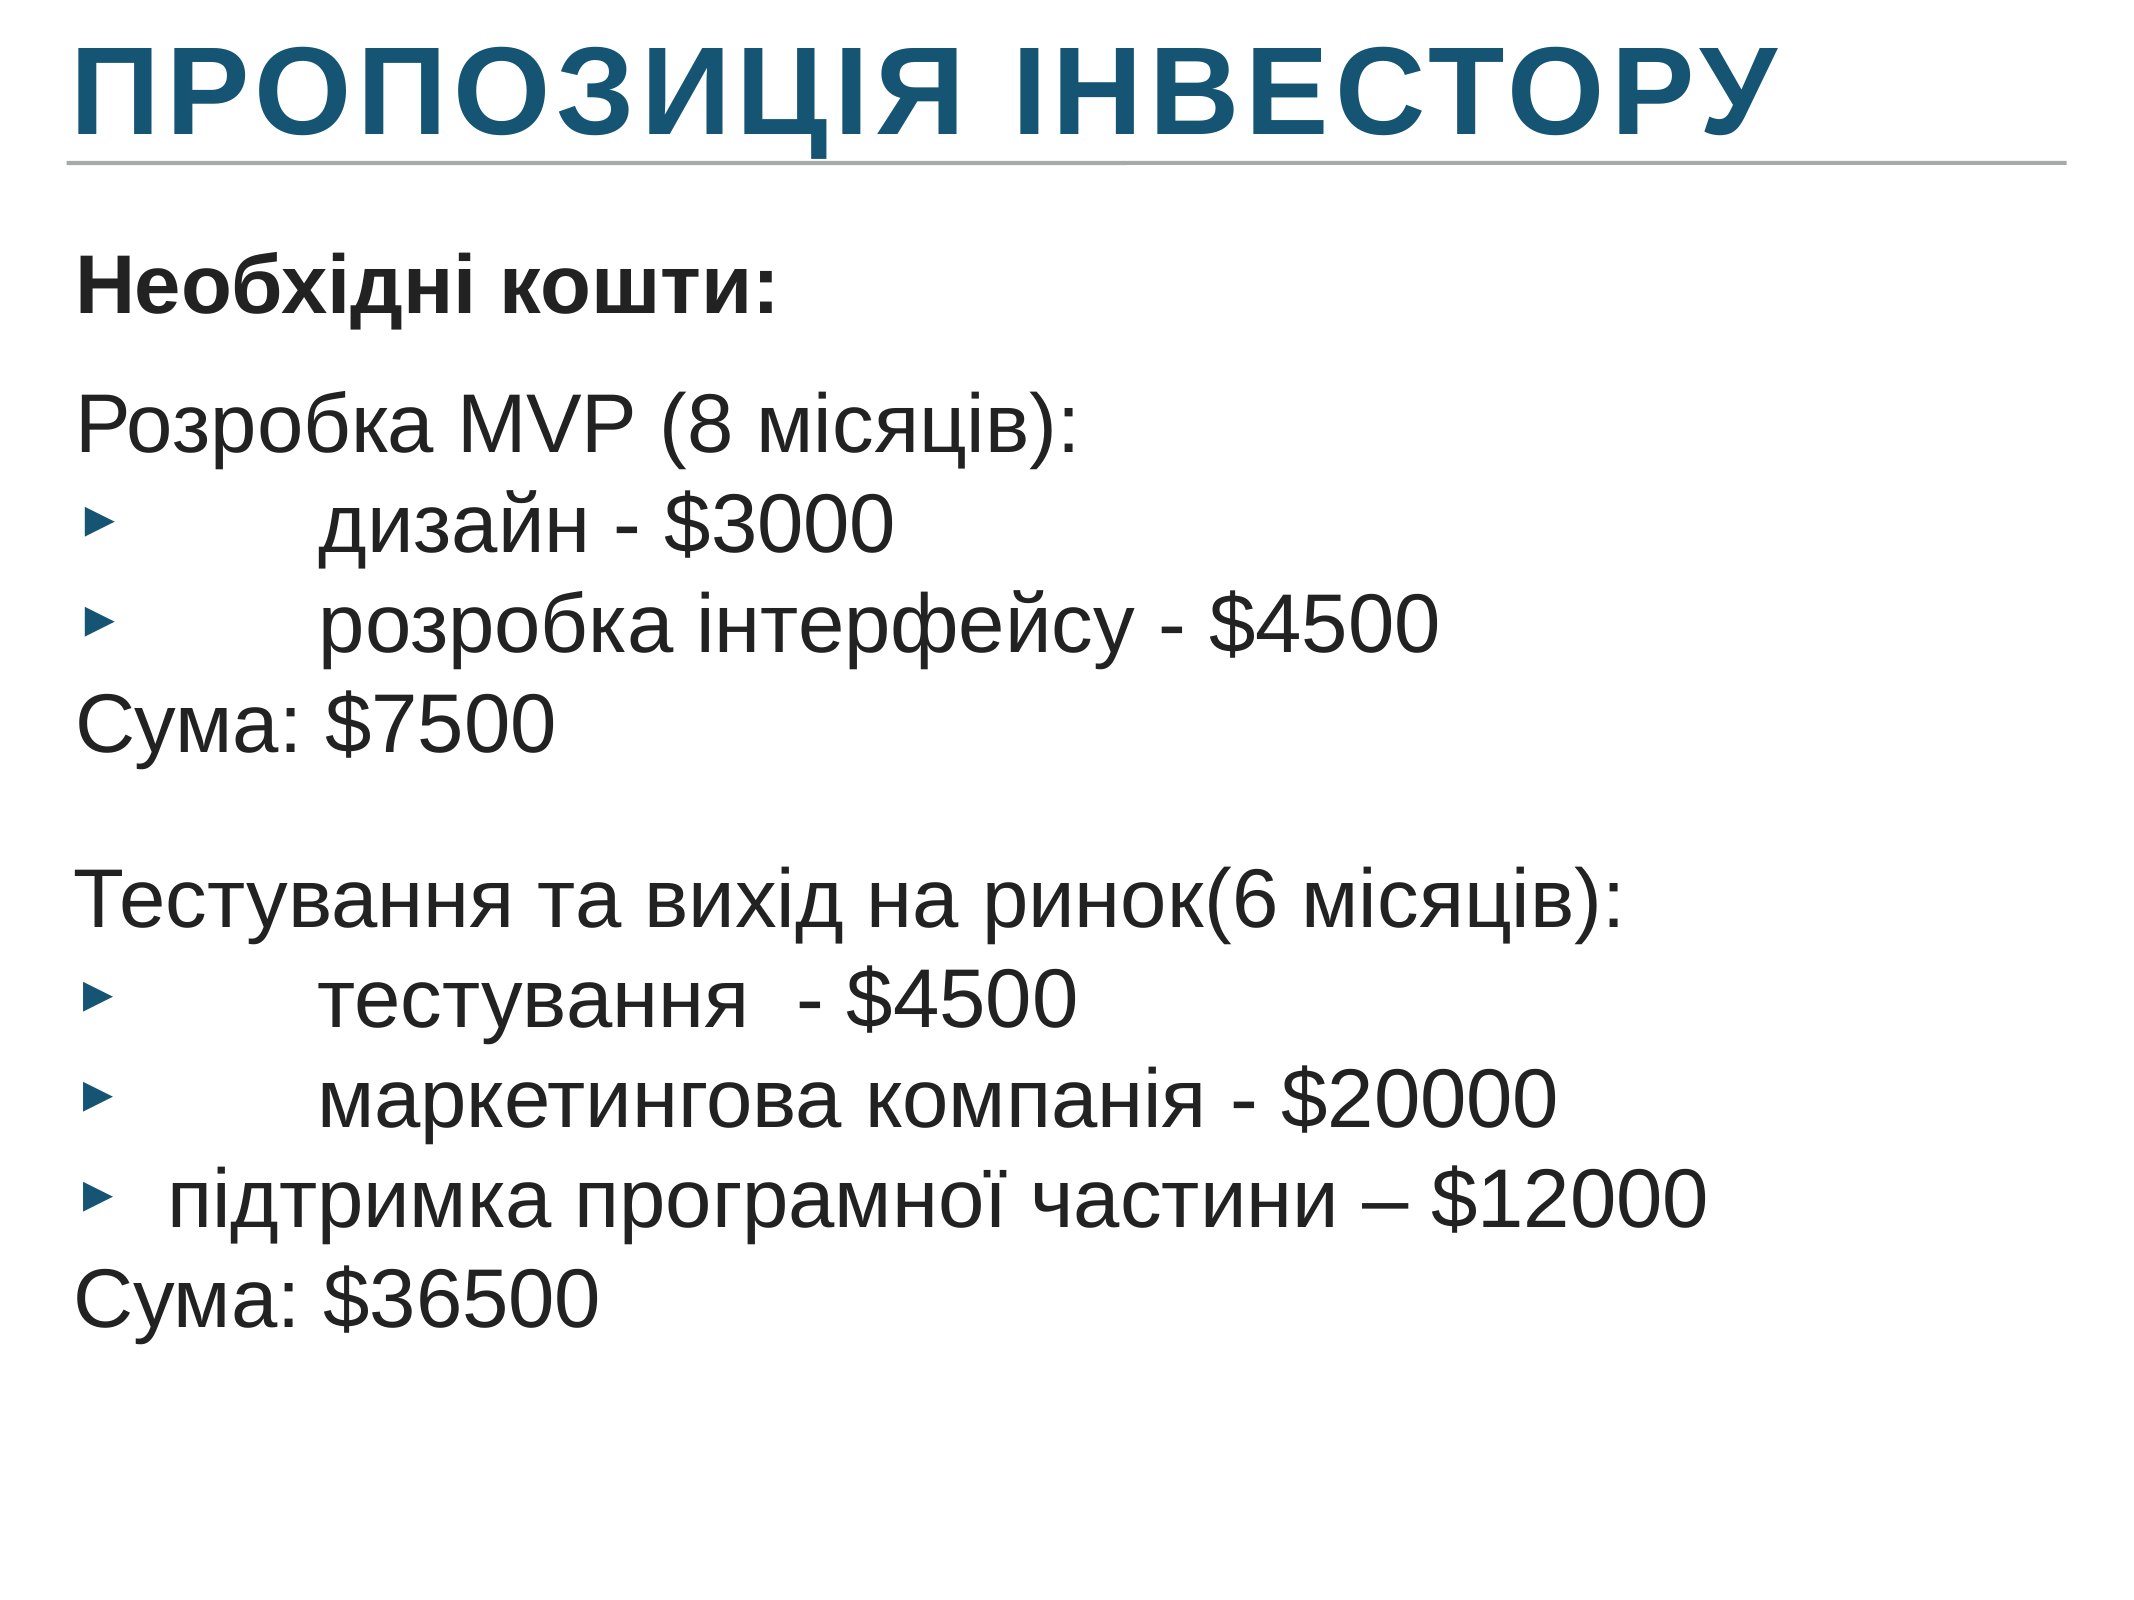

пропозиція інвестору
Необхідні кошти:
Розробка MVP (8 місяців):
	дизайн - $3000
	розробка інтерфейсу - $4500
Сума: $7500
Тестування та вихід на ринок(6 місяців):
	тестування  - $4500
	маркетингова компанія - $20000
підтримка програмної частини – $12000
Сума: $36500